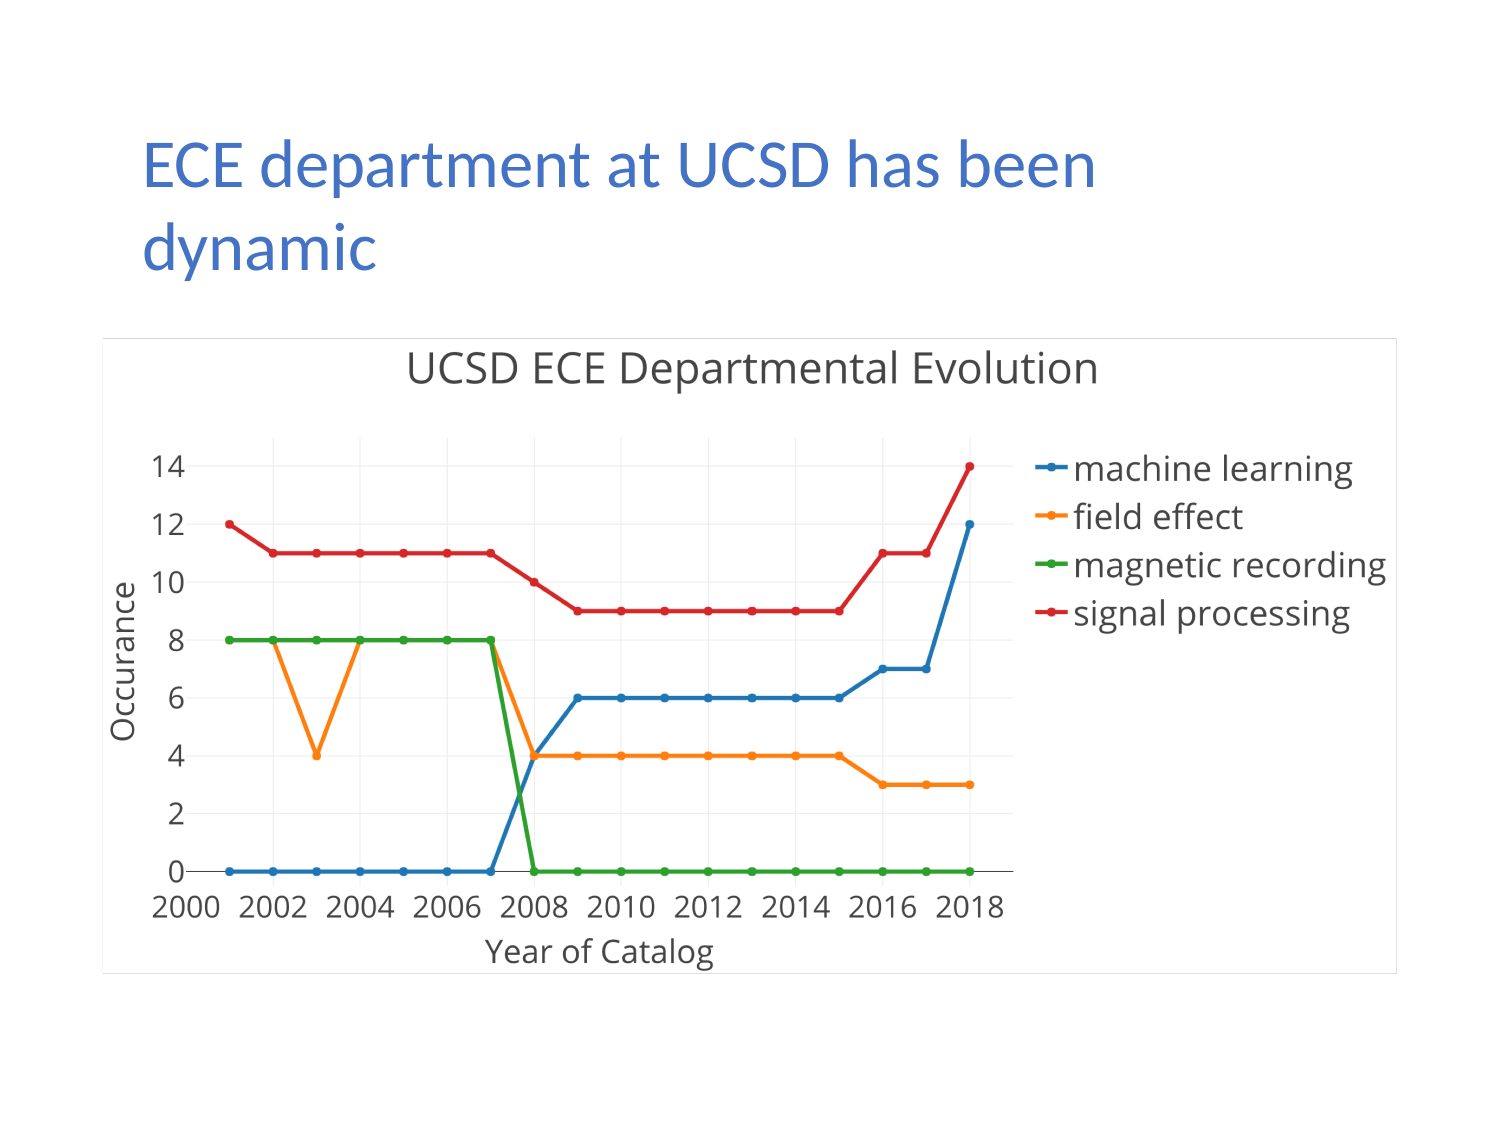

# ECE department at UCSD has been dynamic